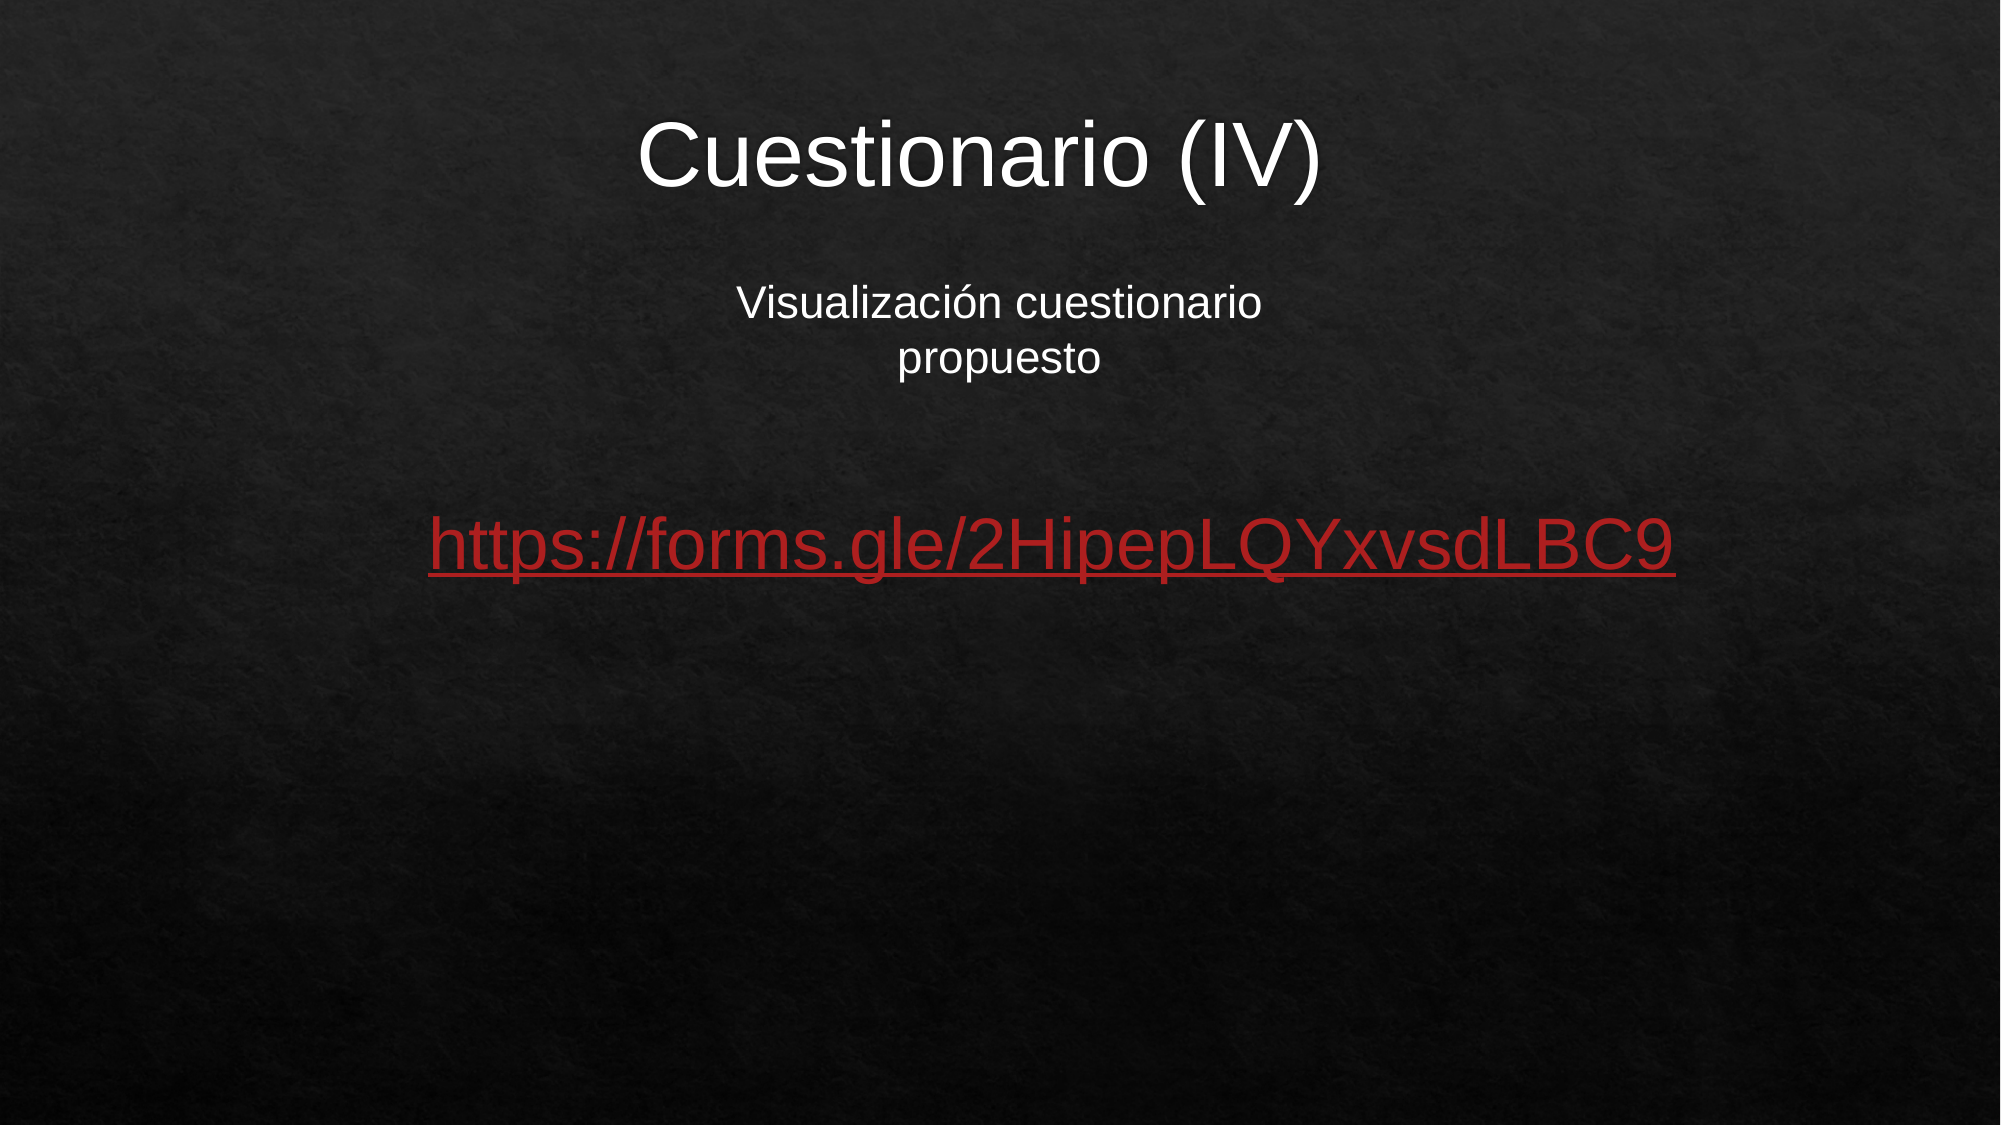

# Cuestionario (IV)
Visualización cuestionario propuesto
https://forms.gle/2HipepLQYxvsdLBC9